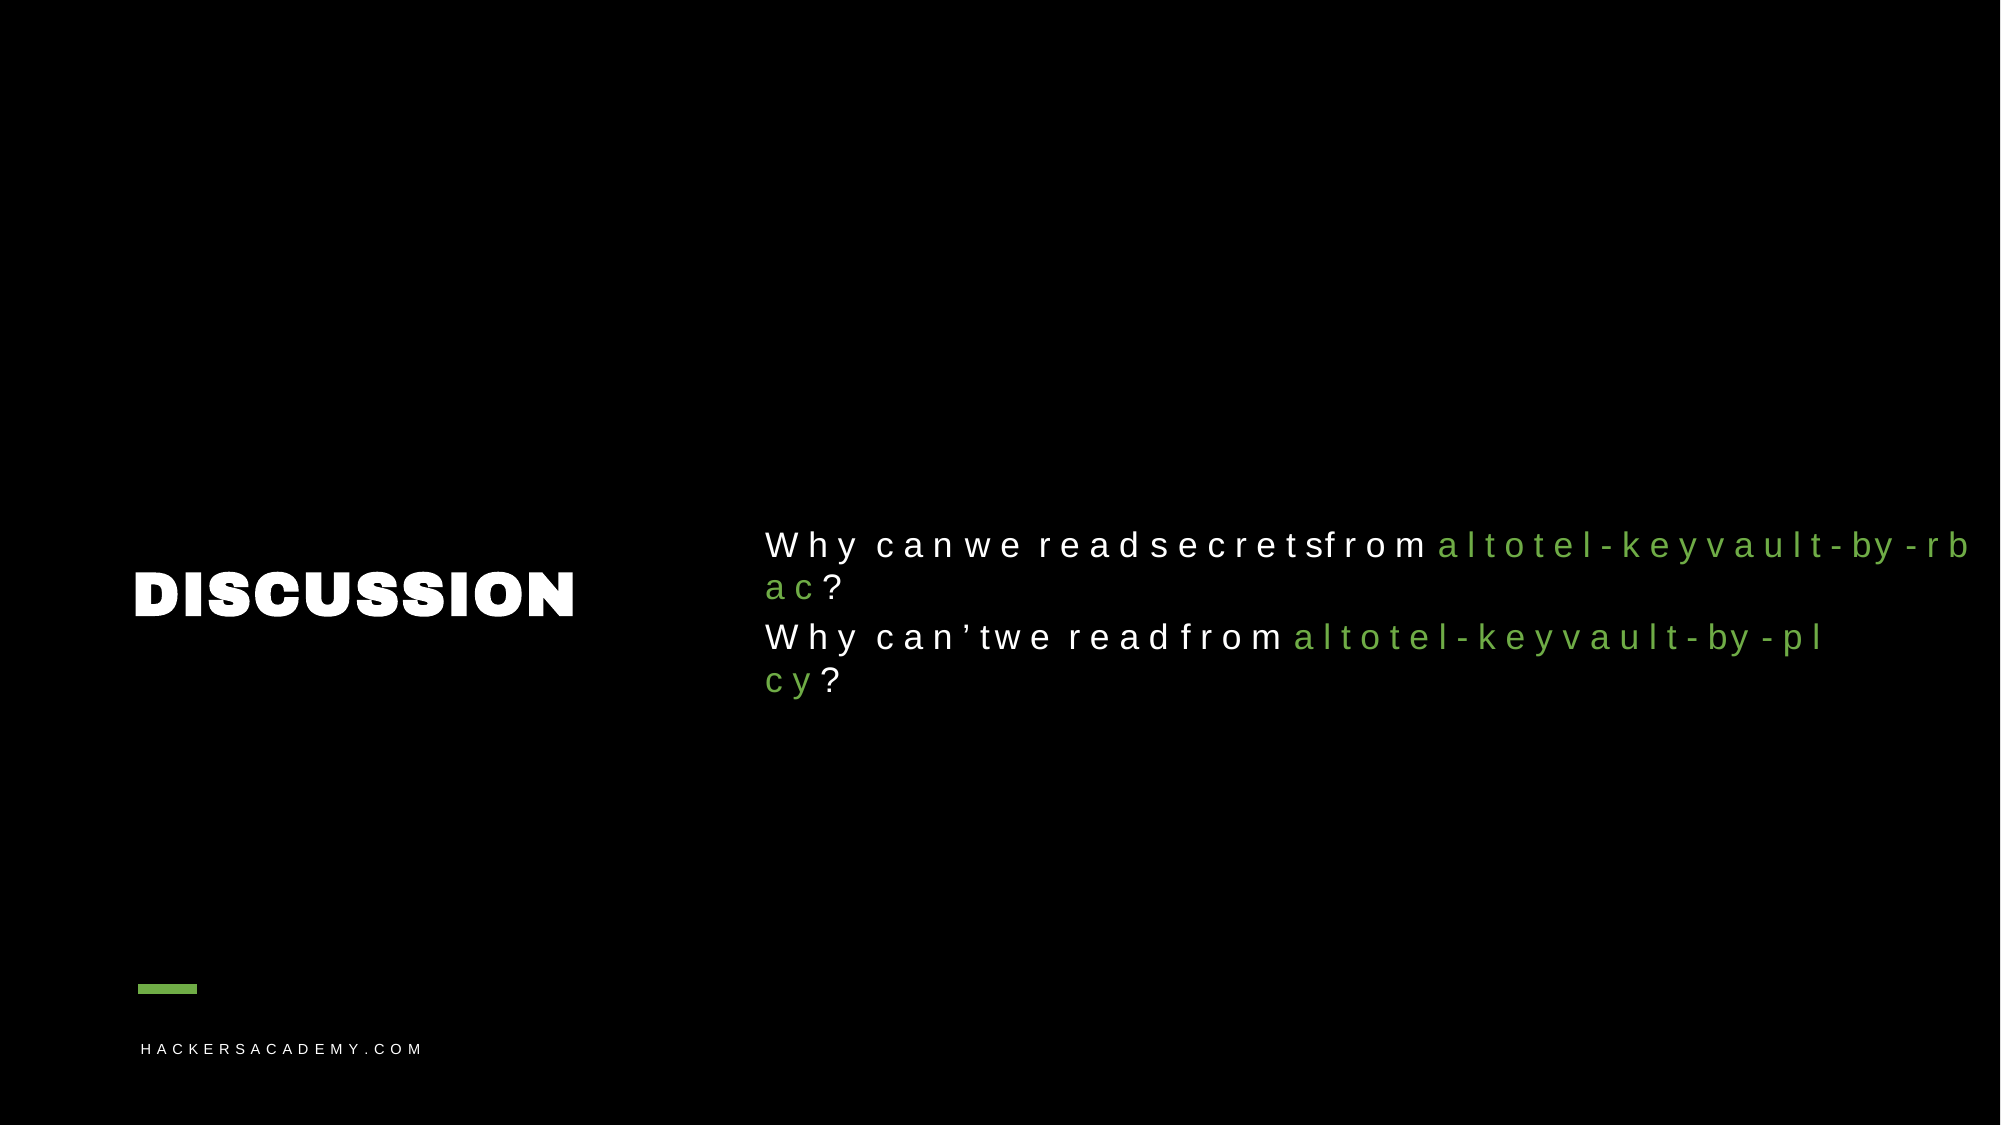

W h y  c a n	w e	r e a d	s e c r e t s	f r o m	a l t o t e l - k e y v a u l t - by - r b a c ?
DISCUSSION
W h y  c a n ’ t	w e	r e a d	f r o m	a l t o t e l - k e y v a u l t - by - p l c y ?
H A C K E R S A C A D E M Y . C O M